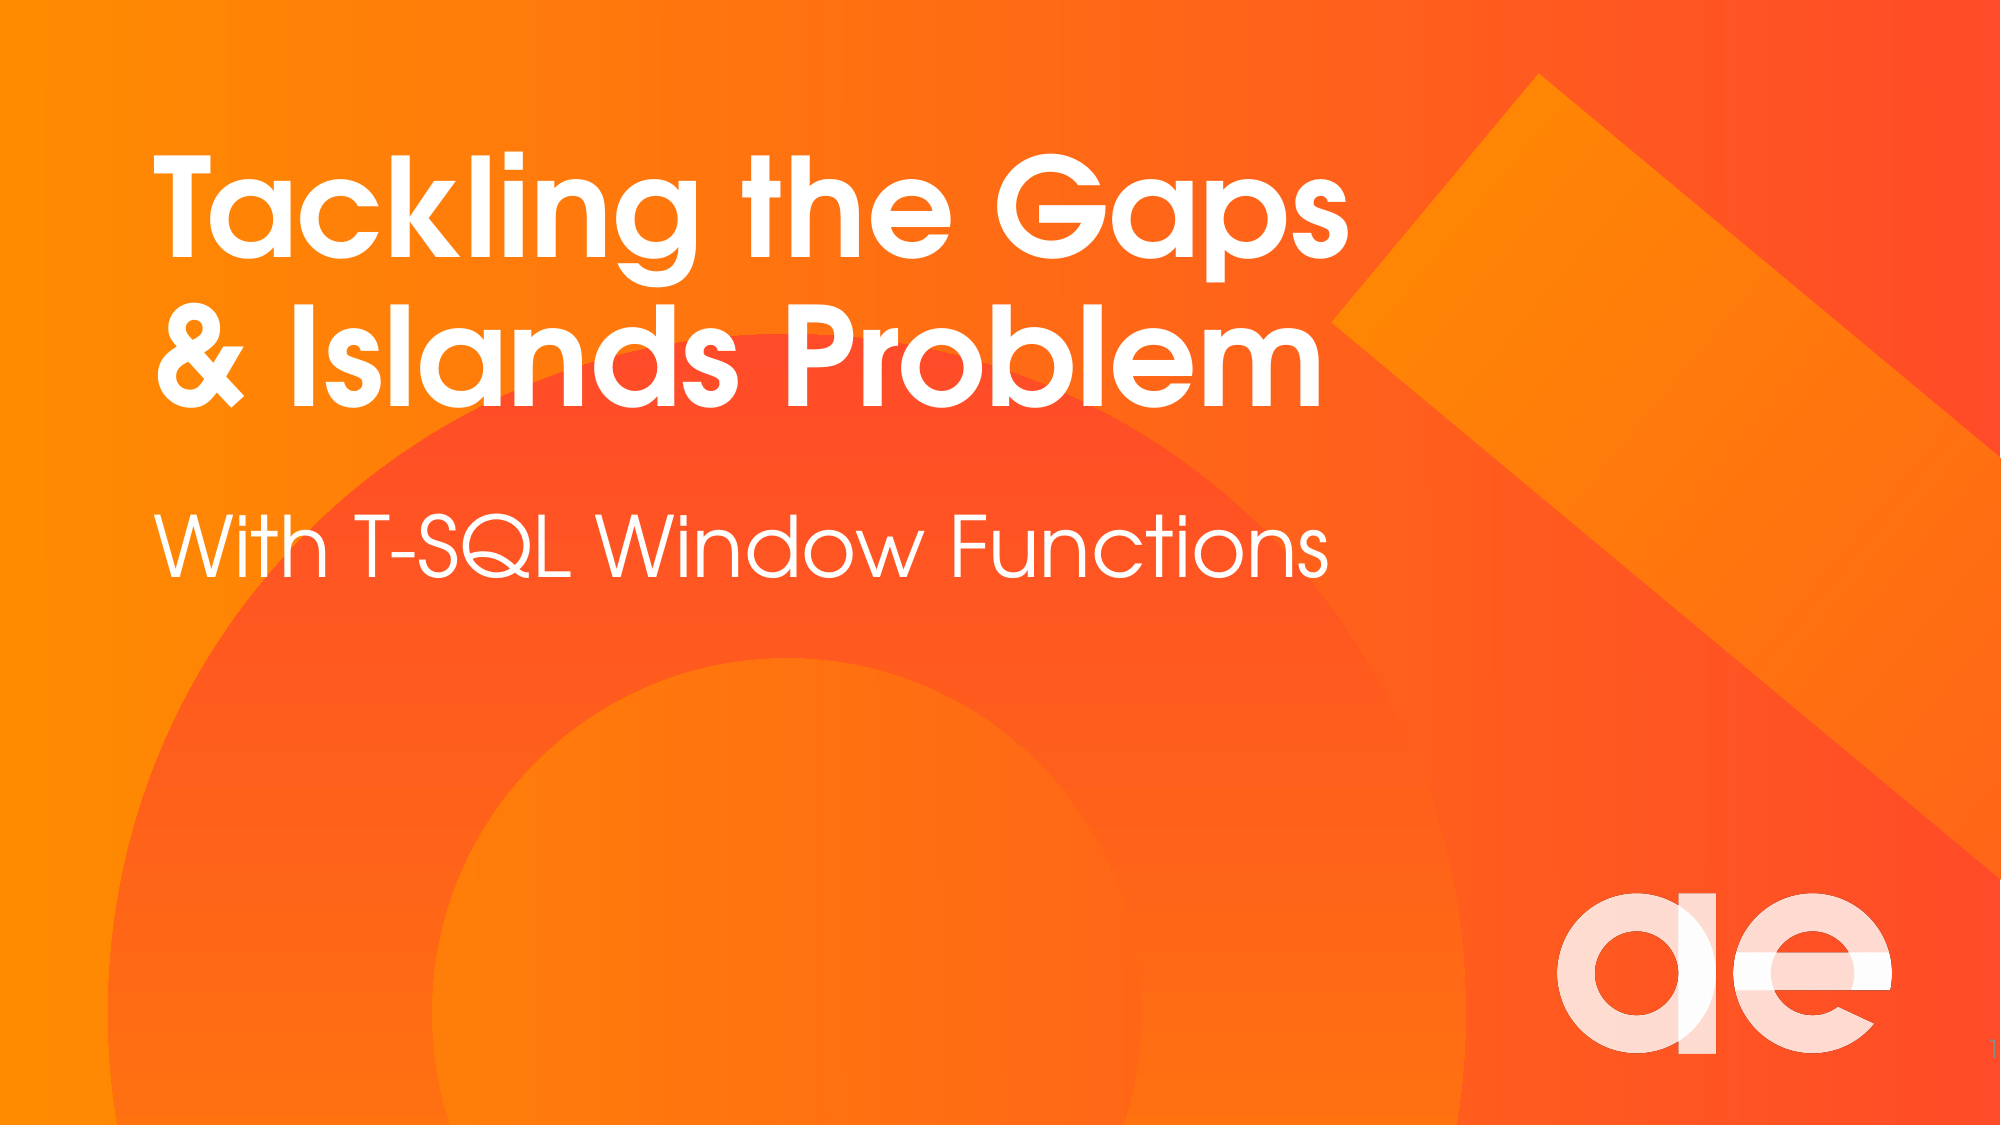

# Tackling the Gaps & Islands Problem
With T-SQL Window Functions
1